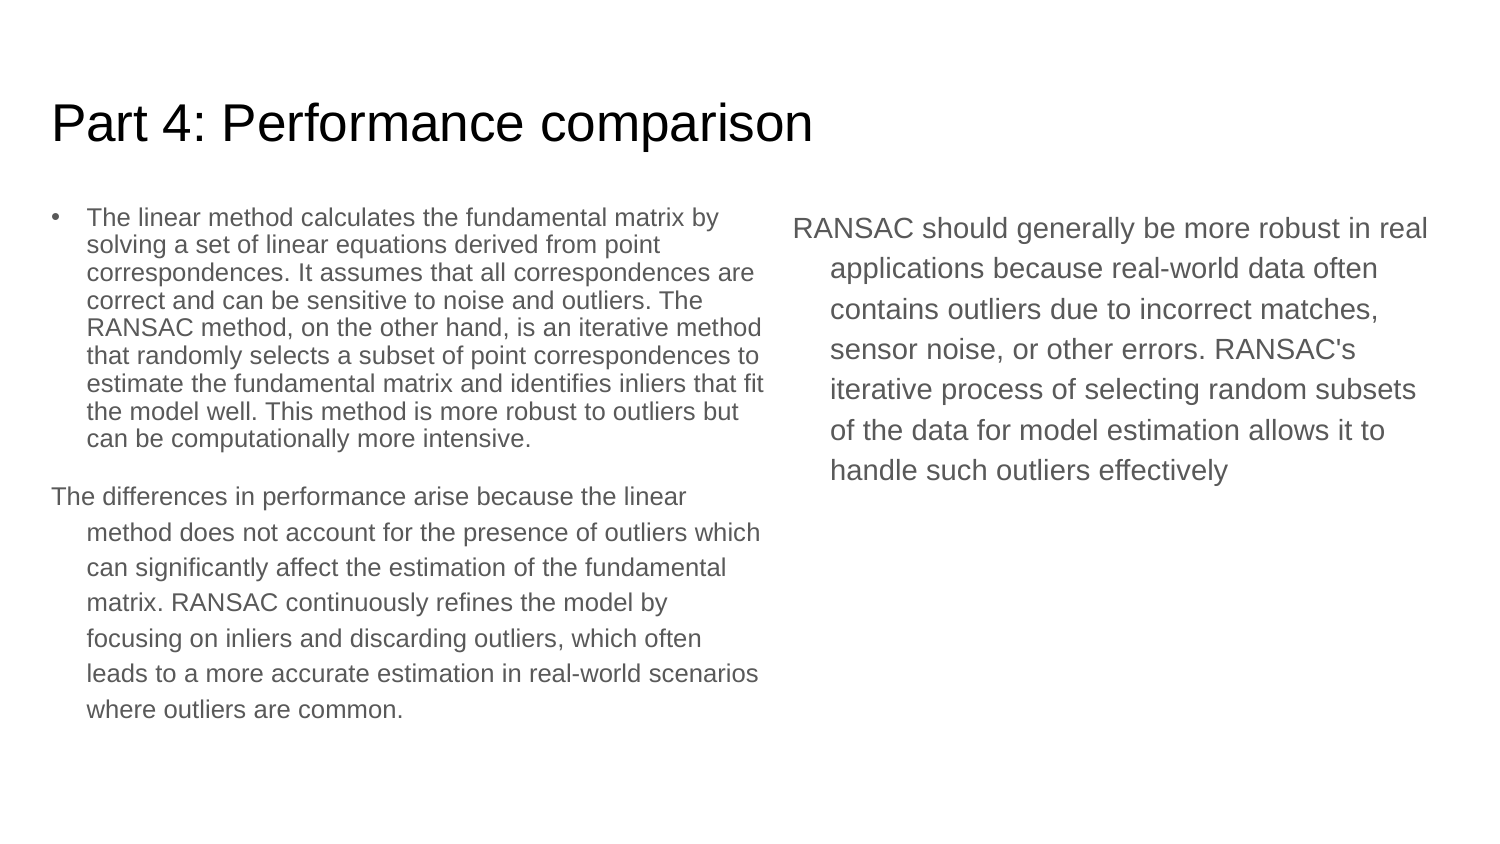

# Part 4: Performance comparison
The linear method calculates the fundamental matrix by solving a set of linear equations derived from point correspondences. It assumes that all correspondences are correct and can be sensitive to noise and outliers. The RANSAC method, on the other hand, is an iterative method that randomly selects a subset of point correspondences to estimate the fundamental matrix and identifies inliers that fit the model well. This method is more robust to outliers but can be computationally more intensive.
The differences in performance arise because the linear method does not account for the presence of outliers which can significantly affect the estimation of the fundamental matrix. RANSAC continuously refines the model by focusing on inliers and discarding outliers, which often leads to a more accurate estimation in real-world scenarios where outliers are common.
RANSAC should generally be more robust in real applications because real-world data often contains outliers due to incorrect matches, sensor noise, or other errors. RANSAC's iterative process of selecting random subsets of the data for model estimation allows it to handle such outliers effectively